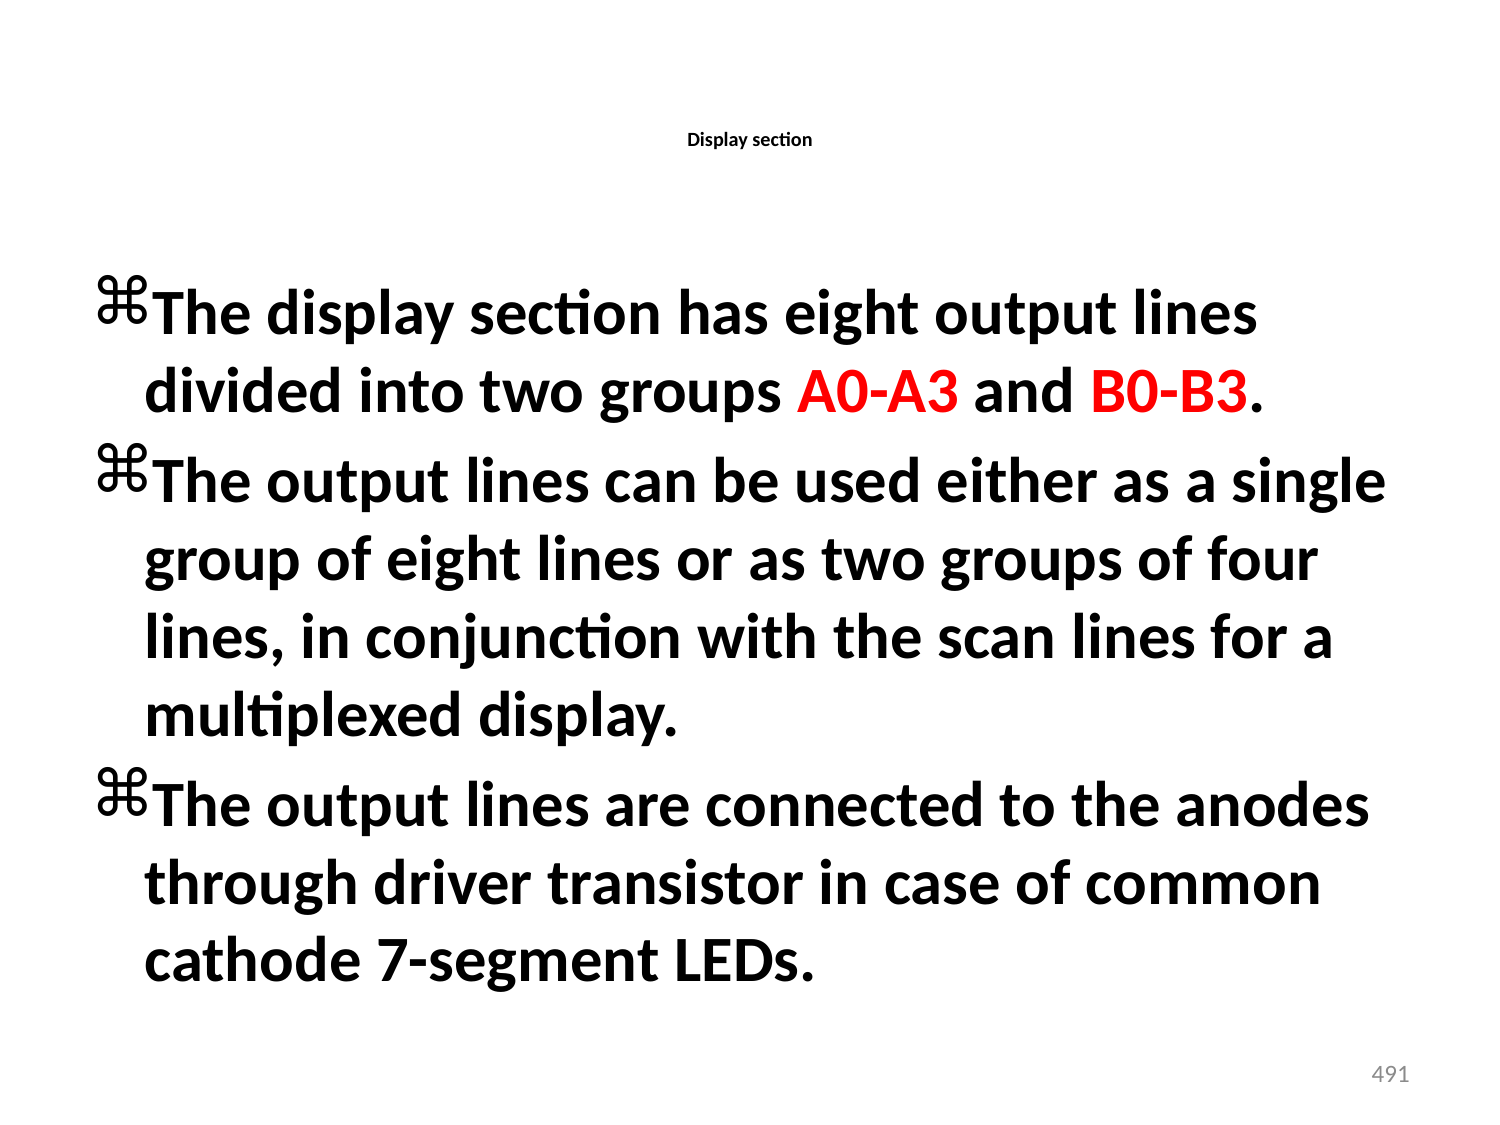

# Display section
The display section has eight output lines divided into two groups A0-A3 and B0-B3.
The output lines can be used either as a single group of eight lines or as two groups of four lines, in conjunction with the scan lines for a multiplexed display.
The output lines are connected to the anodes through driver transistor in case of common cathode 7-segment LEDs.
491